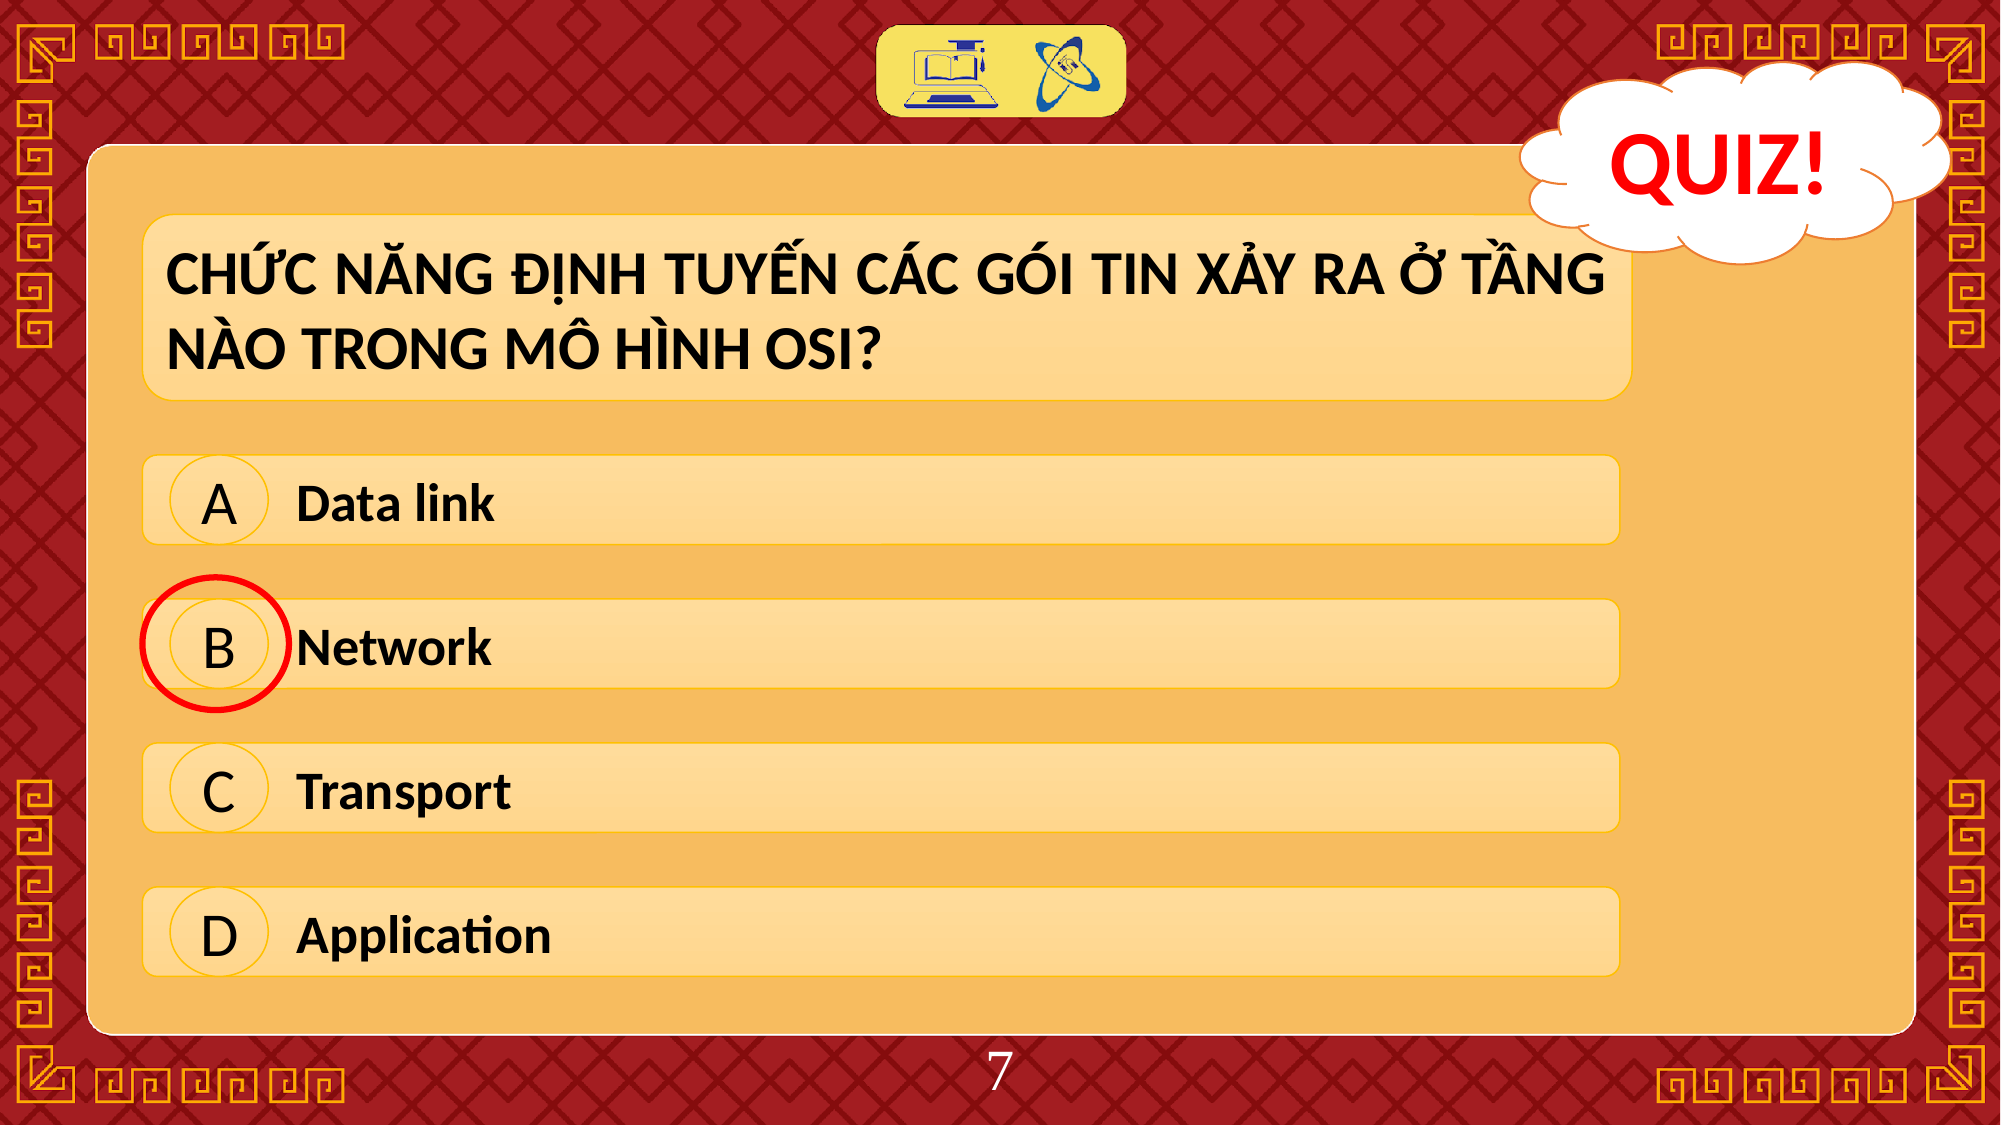

QUIZ!
CHỨC NĂNG ĐỊNH TUYẾN CÁC GÓI TIN XẢY RA Ở TẦNG NÀO TRONG MÔ HÌNH OSI?
           Data link
A

           Network
B
           Transport
C
           Application
D
7